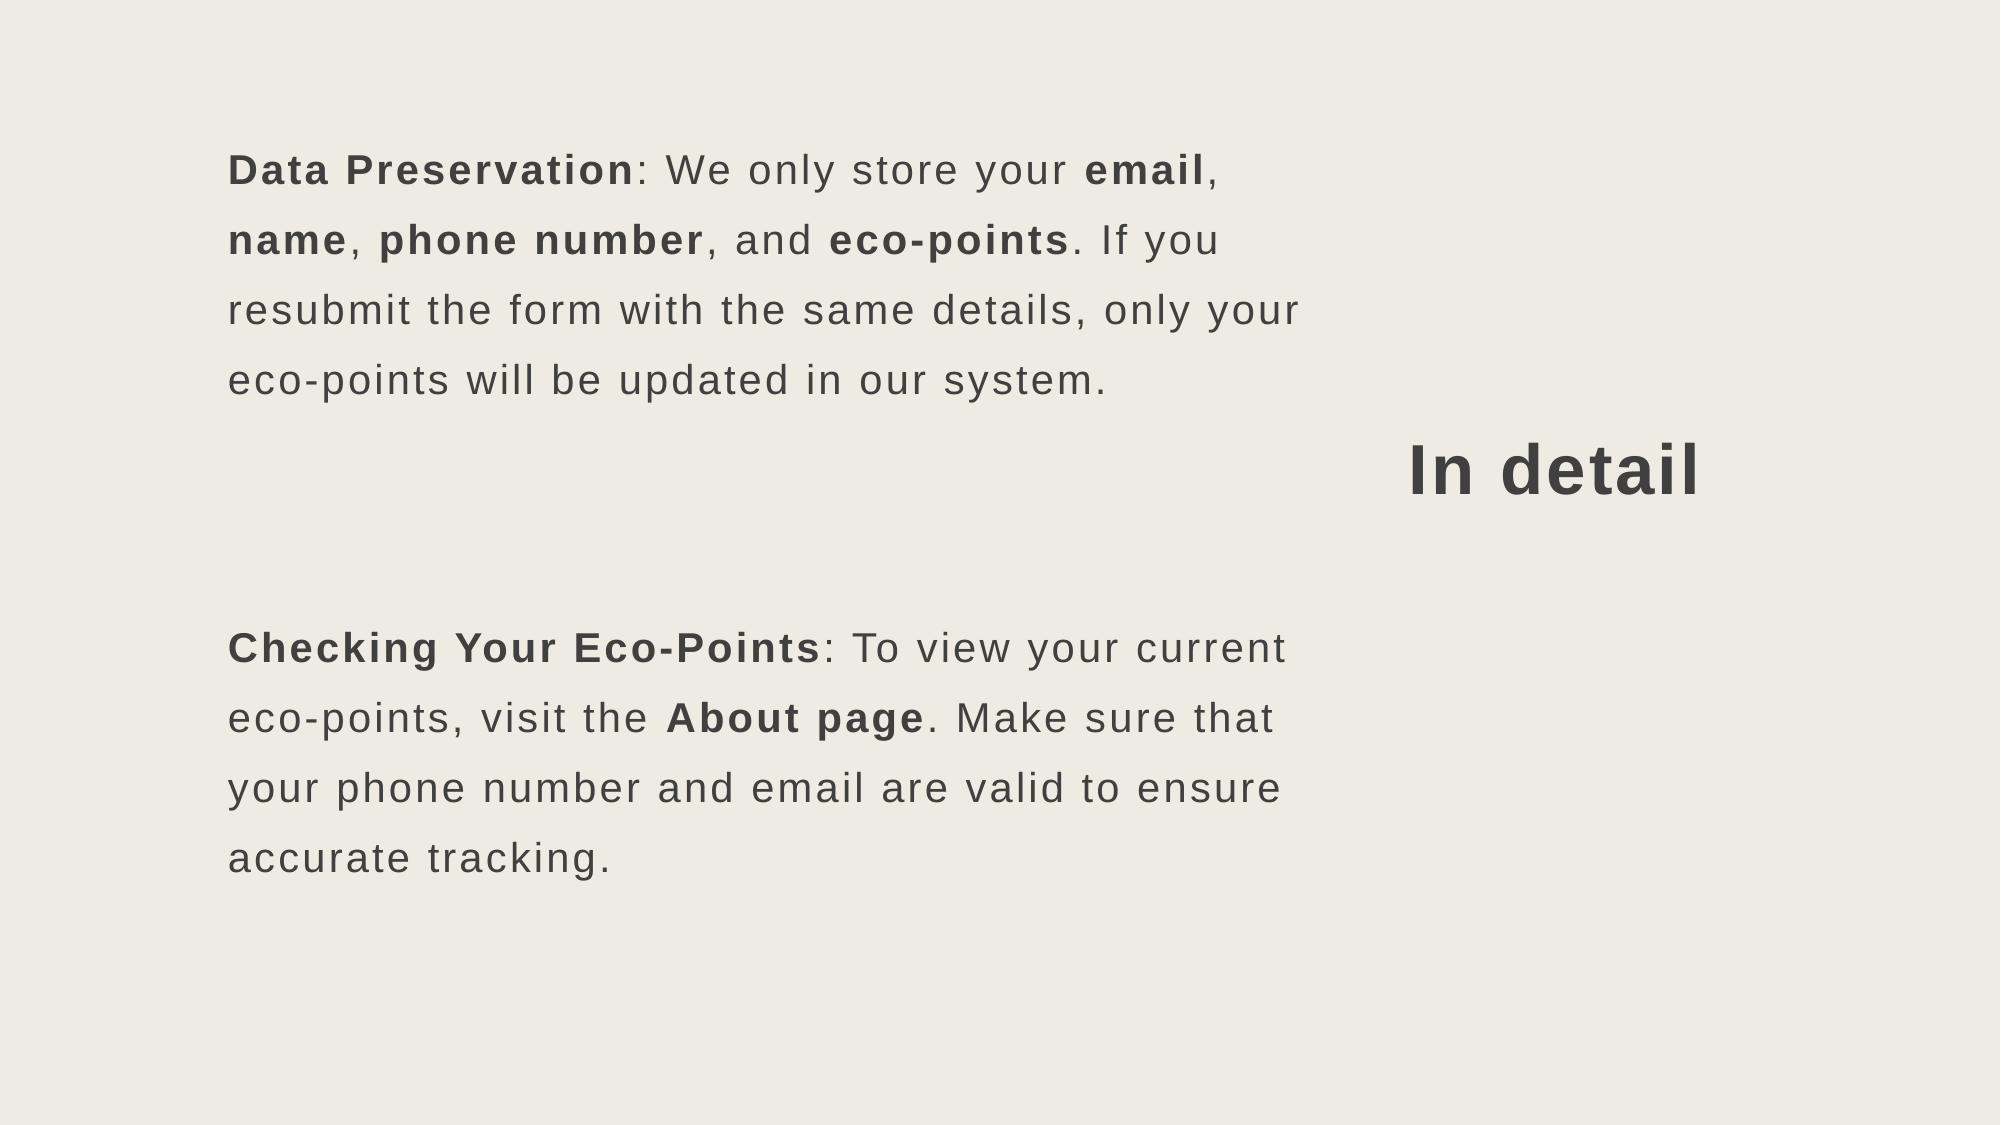

Data Preservation: We only store your email, name, phone number, and eco-points. If you resubmit the form with the same details, only your eco-points will be updated in our system.

Checking Your Eco-Points: To view your current eco-points, visit the About page. Make sure that your phone number and email are valid to ensure accurate tracking.
# In detail